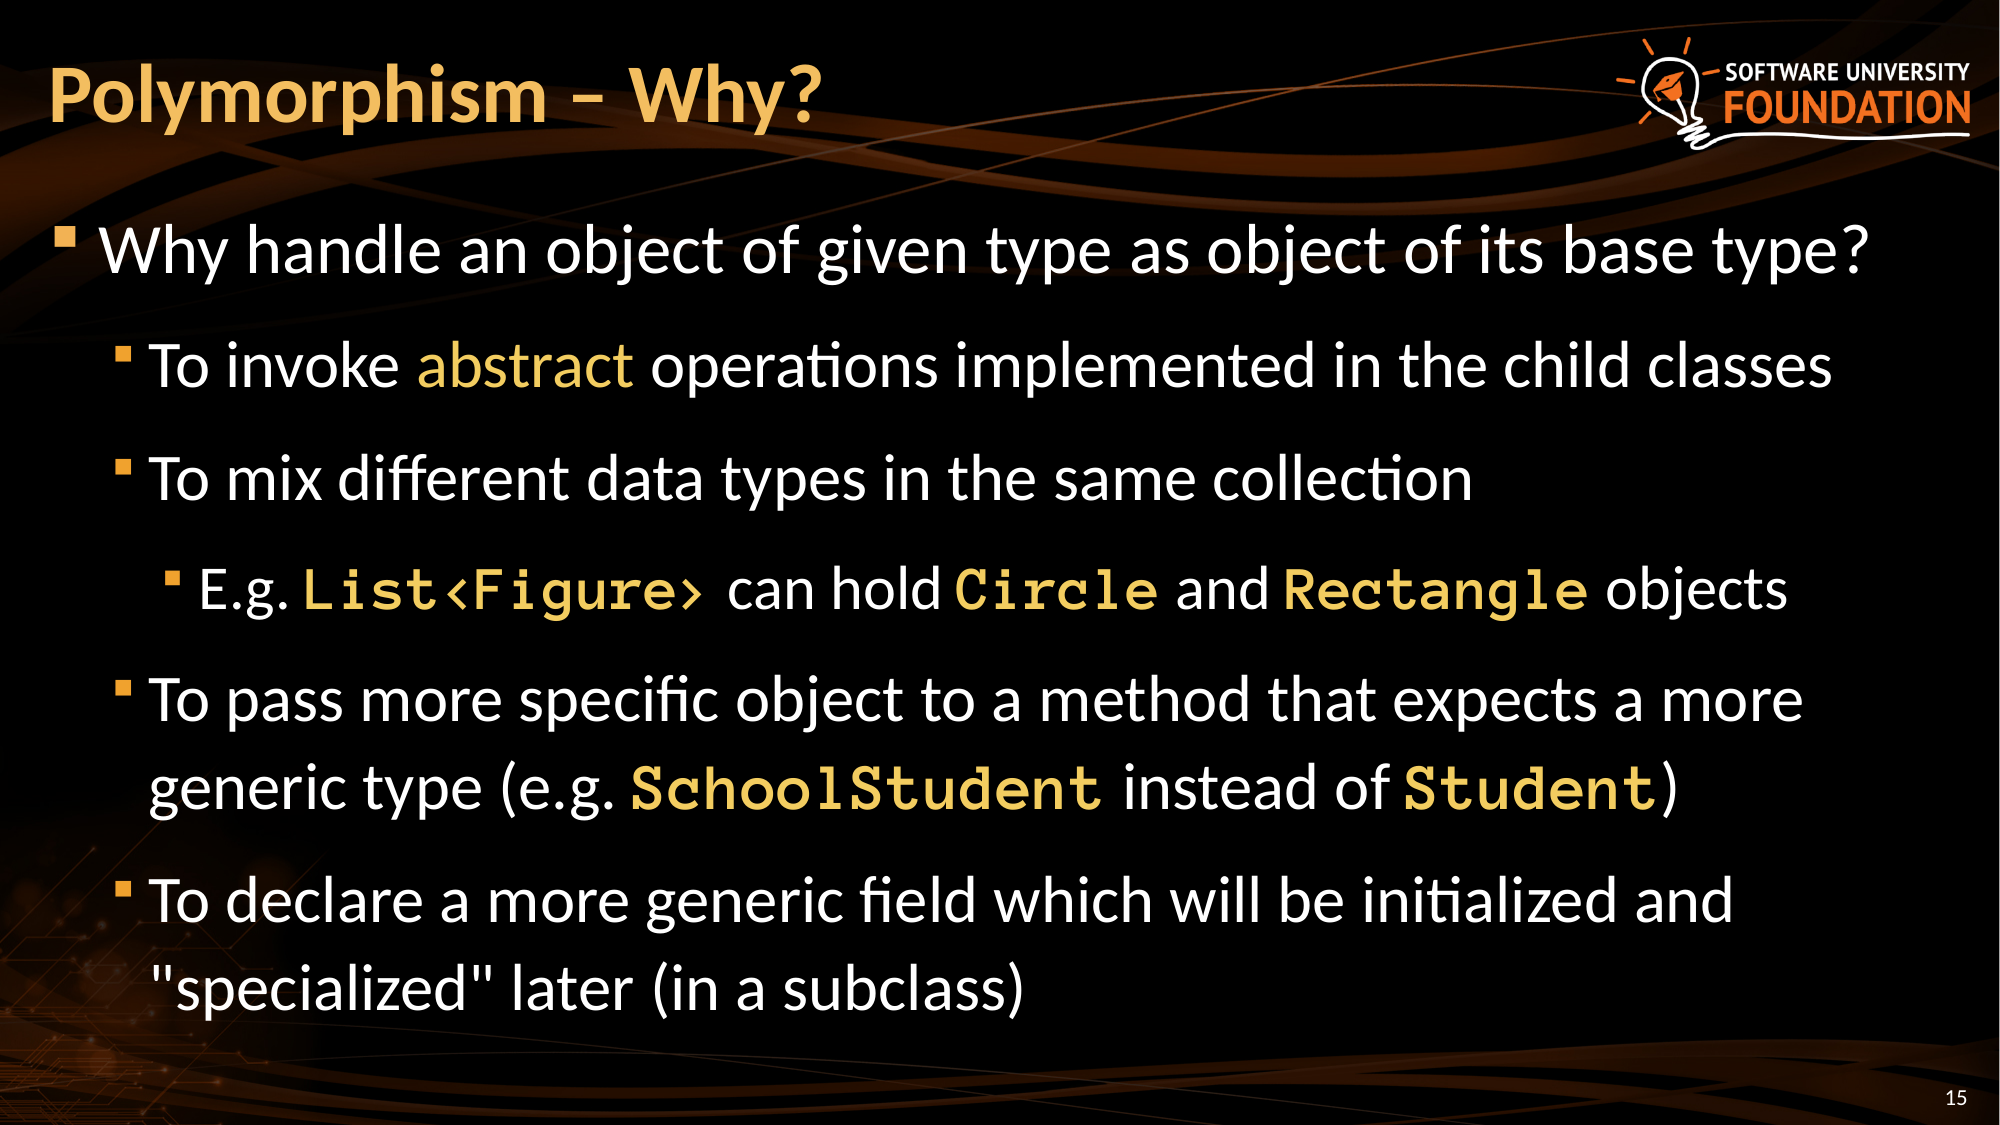

# Polymorphism – Why?
Why handle an object of given type as object of its base type?
To invoke abstract operations implemented in the child classes
To mix different data types in the same collection
E.g. List<Figure> can hold Circle and Rectangle objects
To pass more specific object to a method that expects a more generic type (e.g. SchoolStudent instead of Student)
To declare a more generic field which will be initialized and "specialized" later (in a subclass)
15